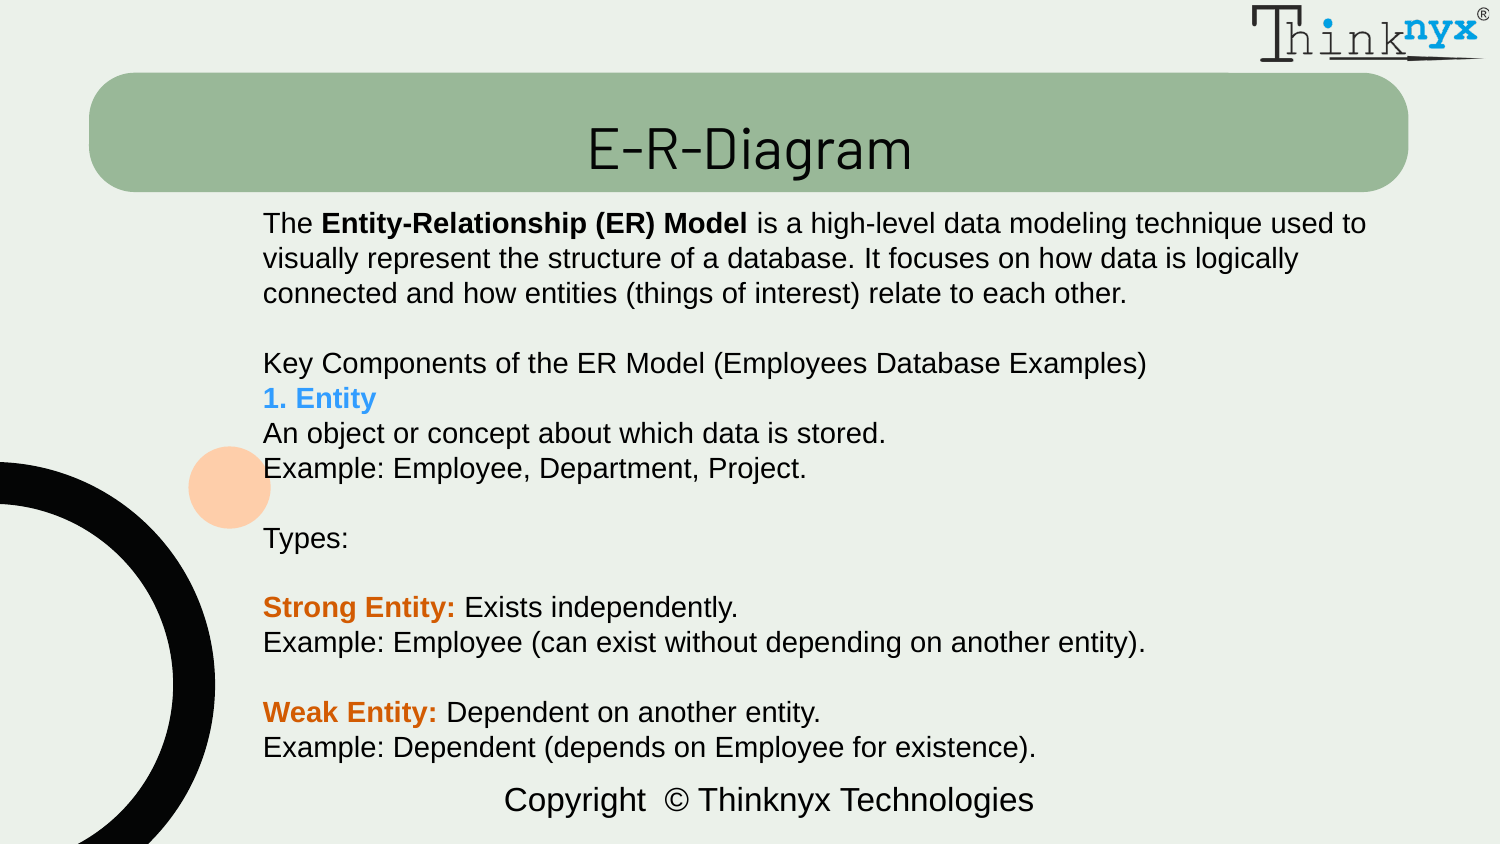

# E-R-Diagram
The Entity-Relationship (ER) Model is a high-level data modeling technique used to visually represent the structure of a database. It focuses on how data is logically connected and how entities (things of interest) relate to each other.

Key Components of the ER Model (Employees Database Examples)
1. Entity
An object or concept about which data is stored.
Example: Employee, Department, Project.

Types:

Strong Entity: Exists independently.
Example: Employee (can exist without depending on another entity).

Weak Entity: Dependent on another entity.
Example: Dependent (depends on Employee for existence).